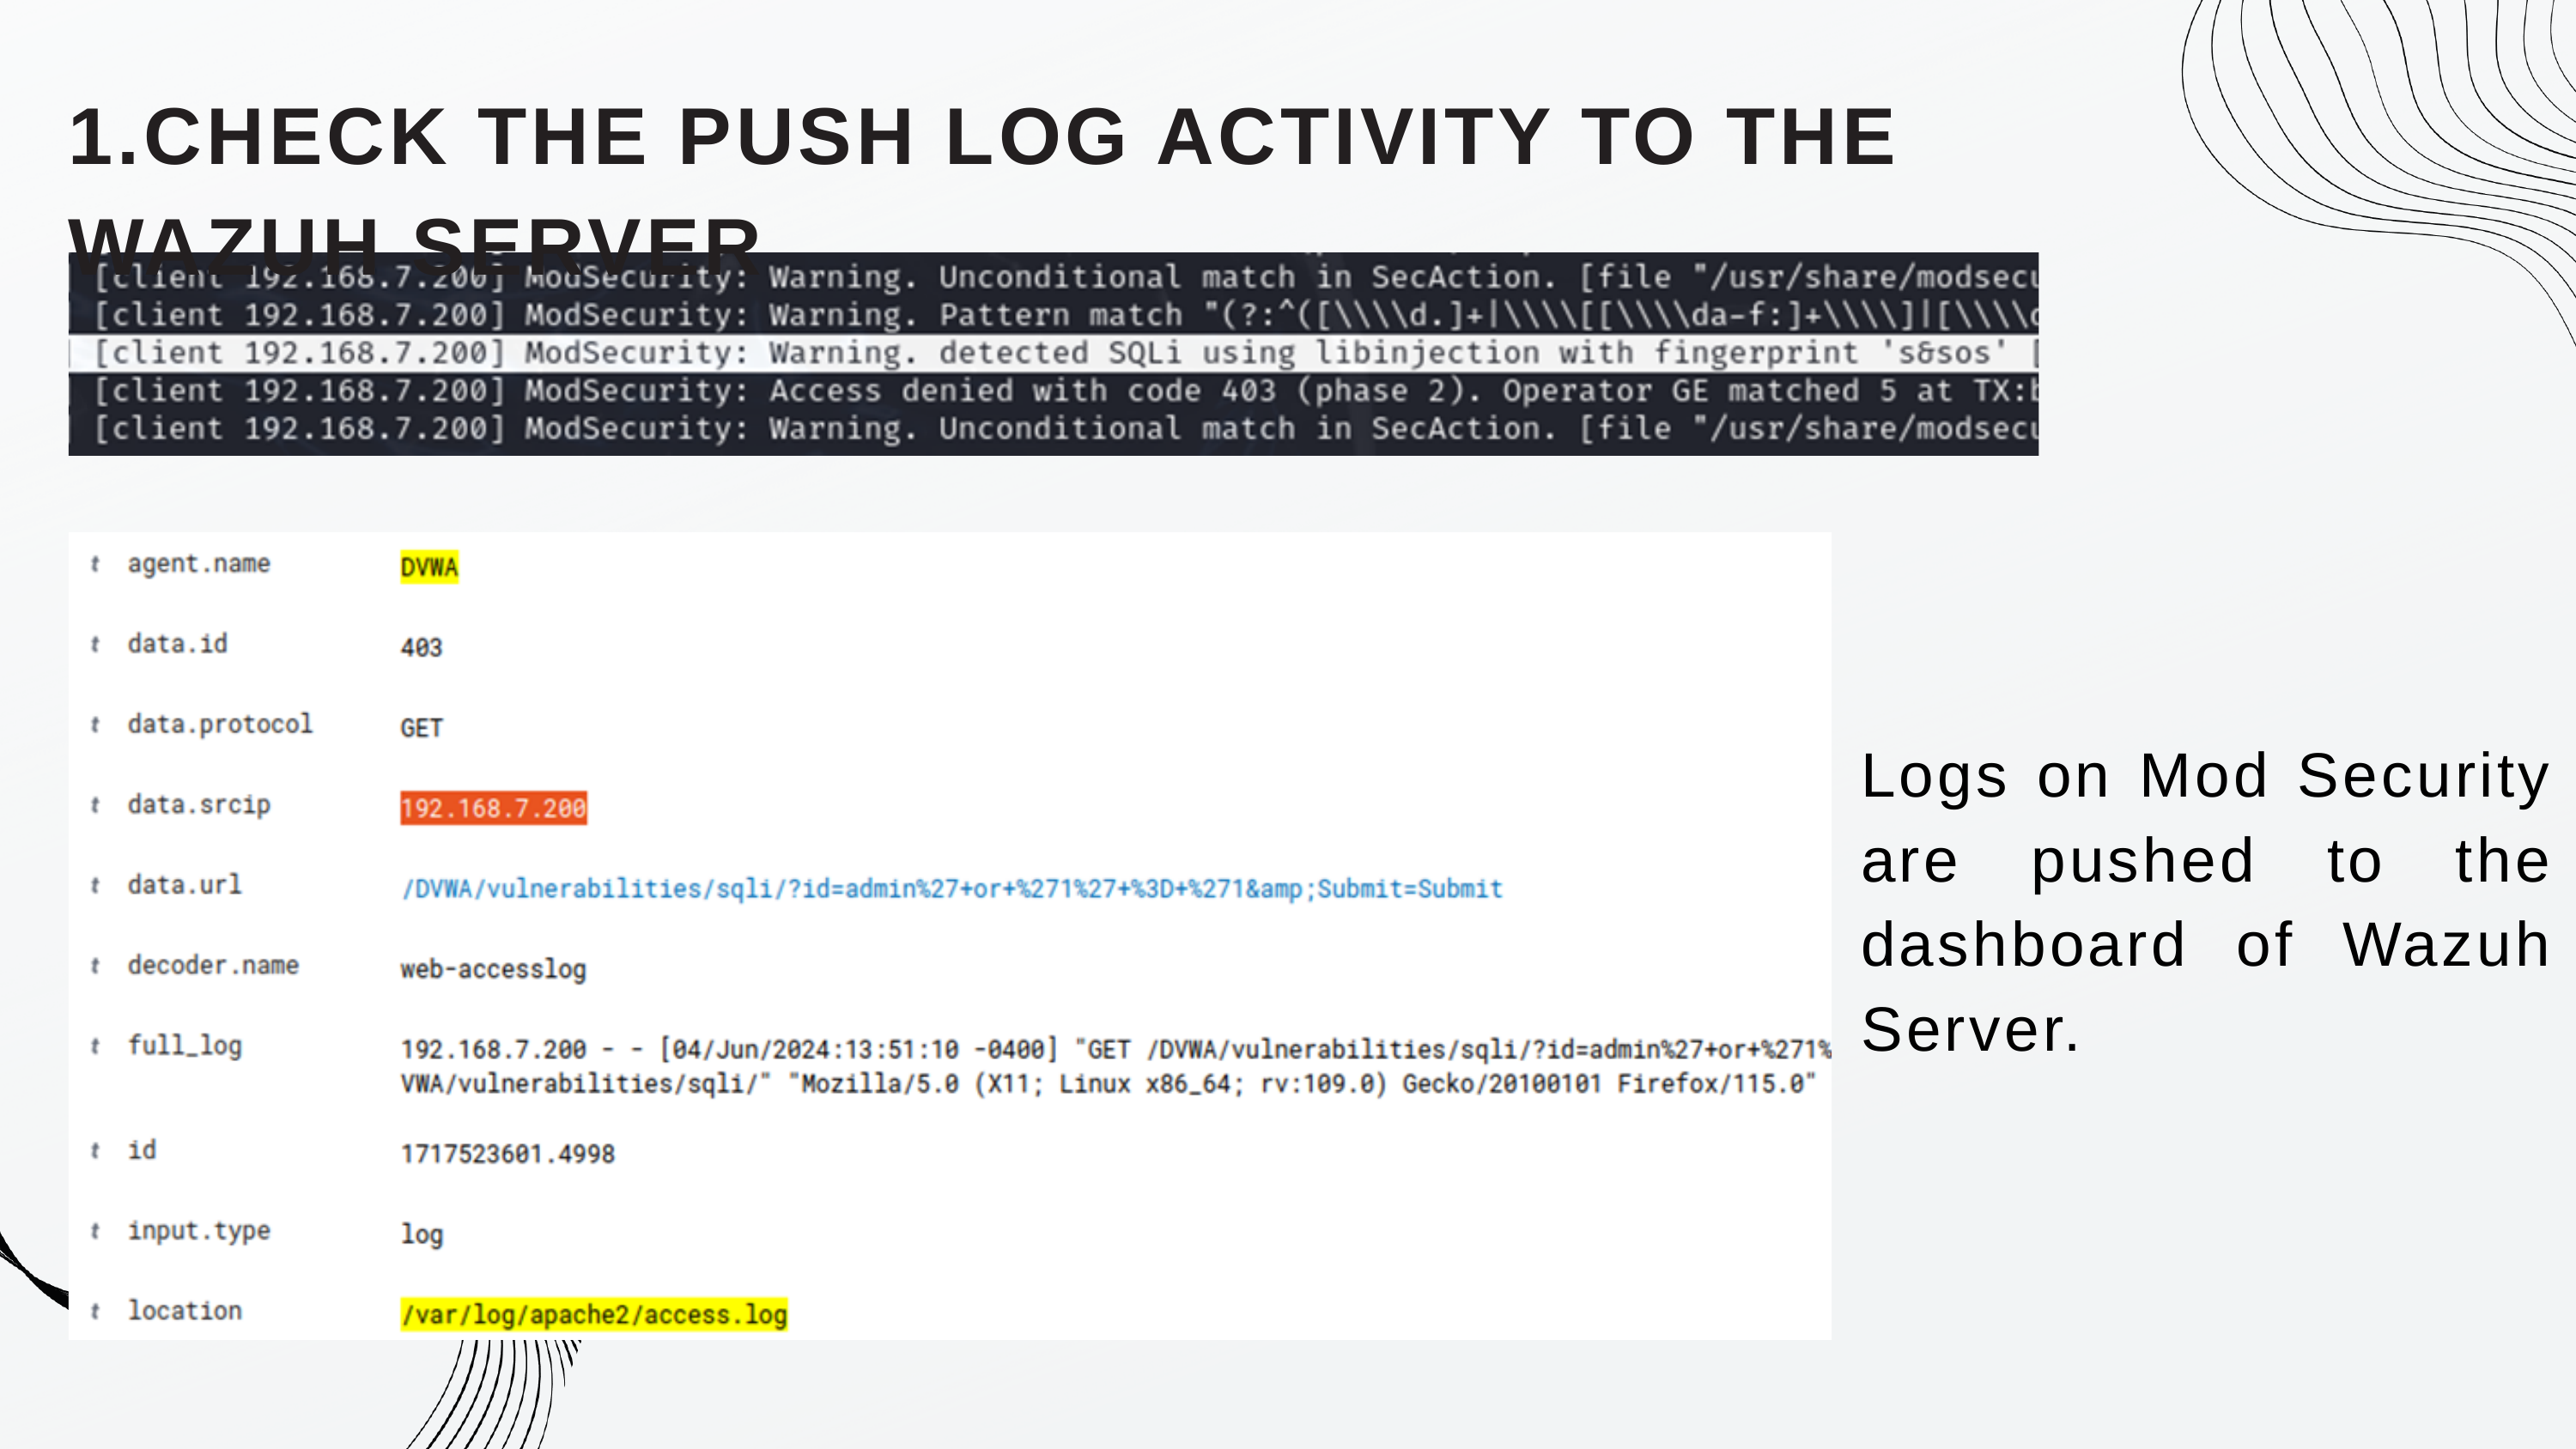

1.CHECK THE PUSH LOG ACTIVITY TO THE WAZUH SERVER

Logs on Mod Security are pushed to the dashboard of Wazuh Server.